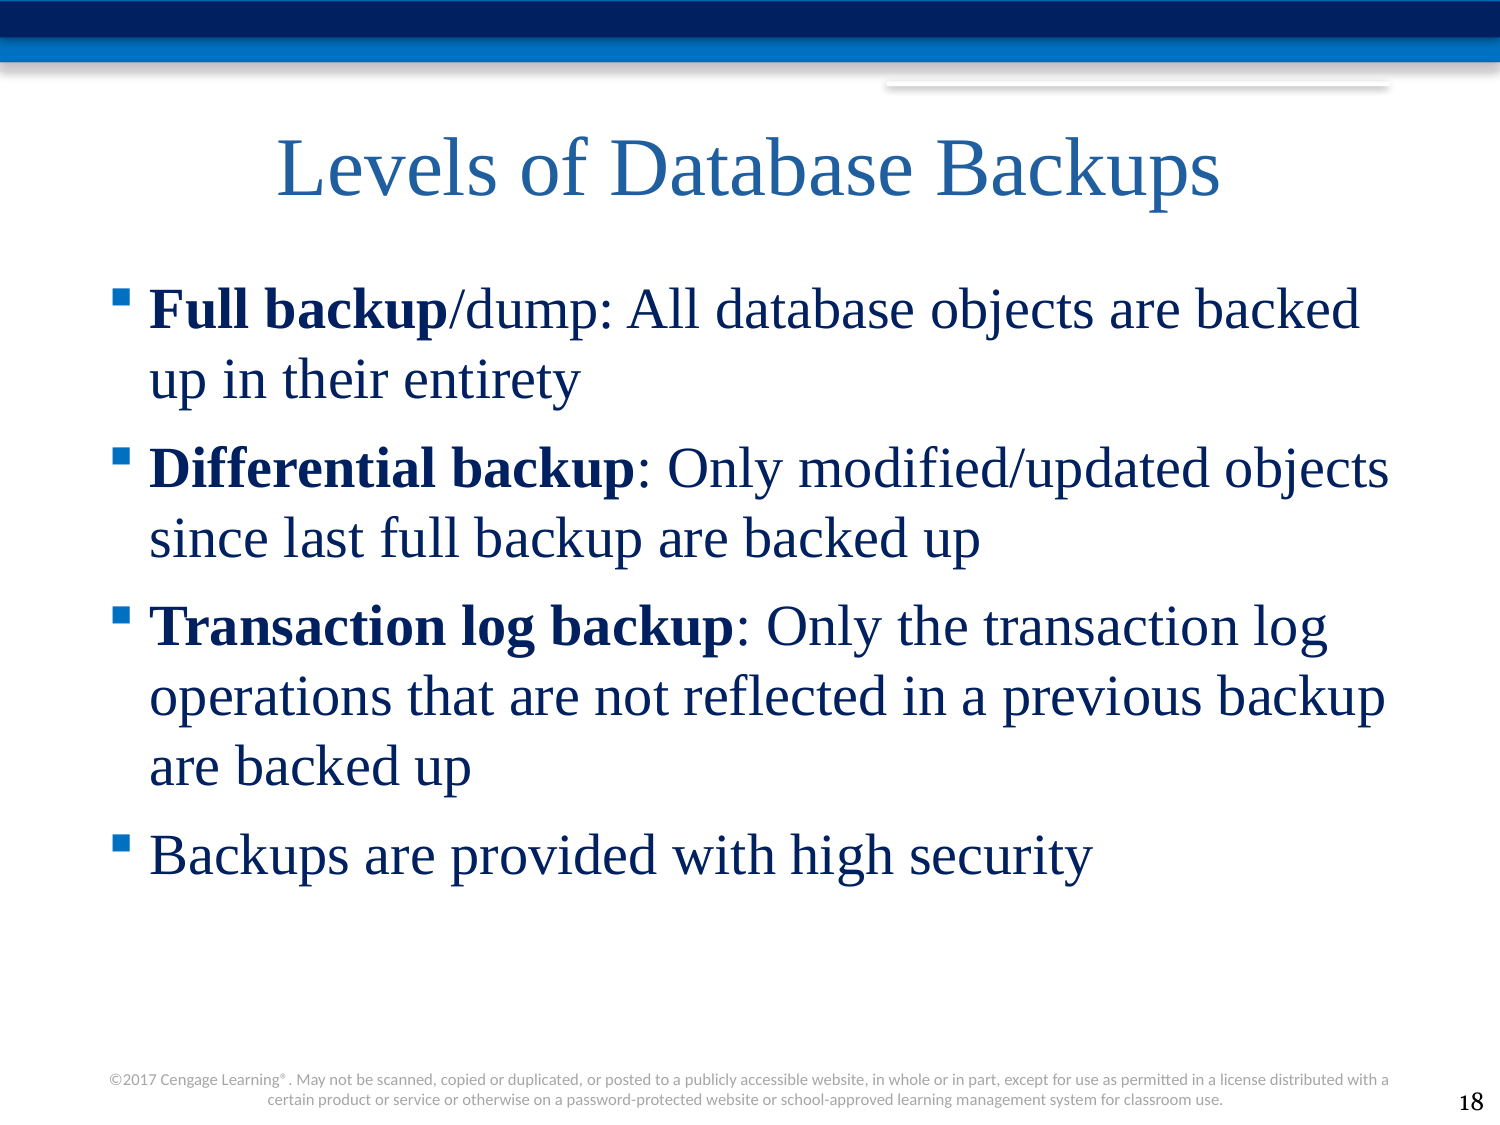

# Levels of Database Backups
Full backup/dump: All database objects are backed up in their entirety
Differential backup: Only modified/updated objects since last full backup are backed up
Transaction log backup: Only the transaction log operations that are not reflected in a previous backup are backed up
Backups are provided with high security
18